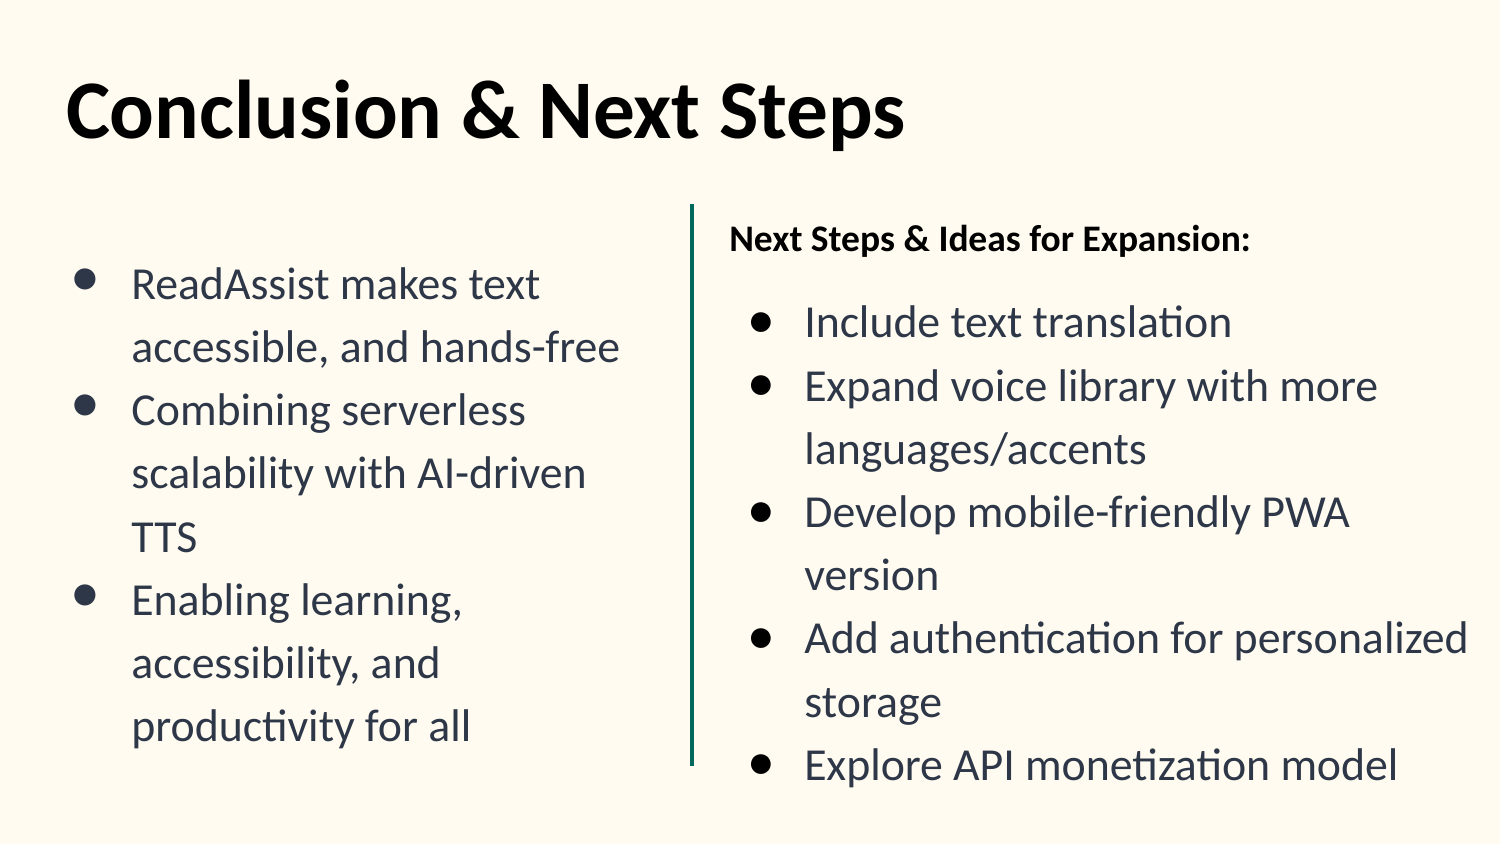

# Conclusion & Next Steps
Next Steps & Ideas for Expansion:
Include text translation
Expand voice library with more languages/accents
Develop mobile-friendly PWA version
Add authentication for personalized storage
Explore API monetization model

ReadAssist makes text accessible, and hands-free
Combining serverless scalability with AI-driven TTS
Enabling learning, accessibility, and productivity for all